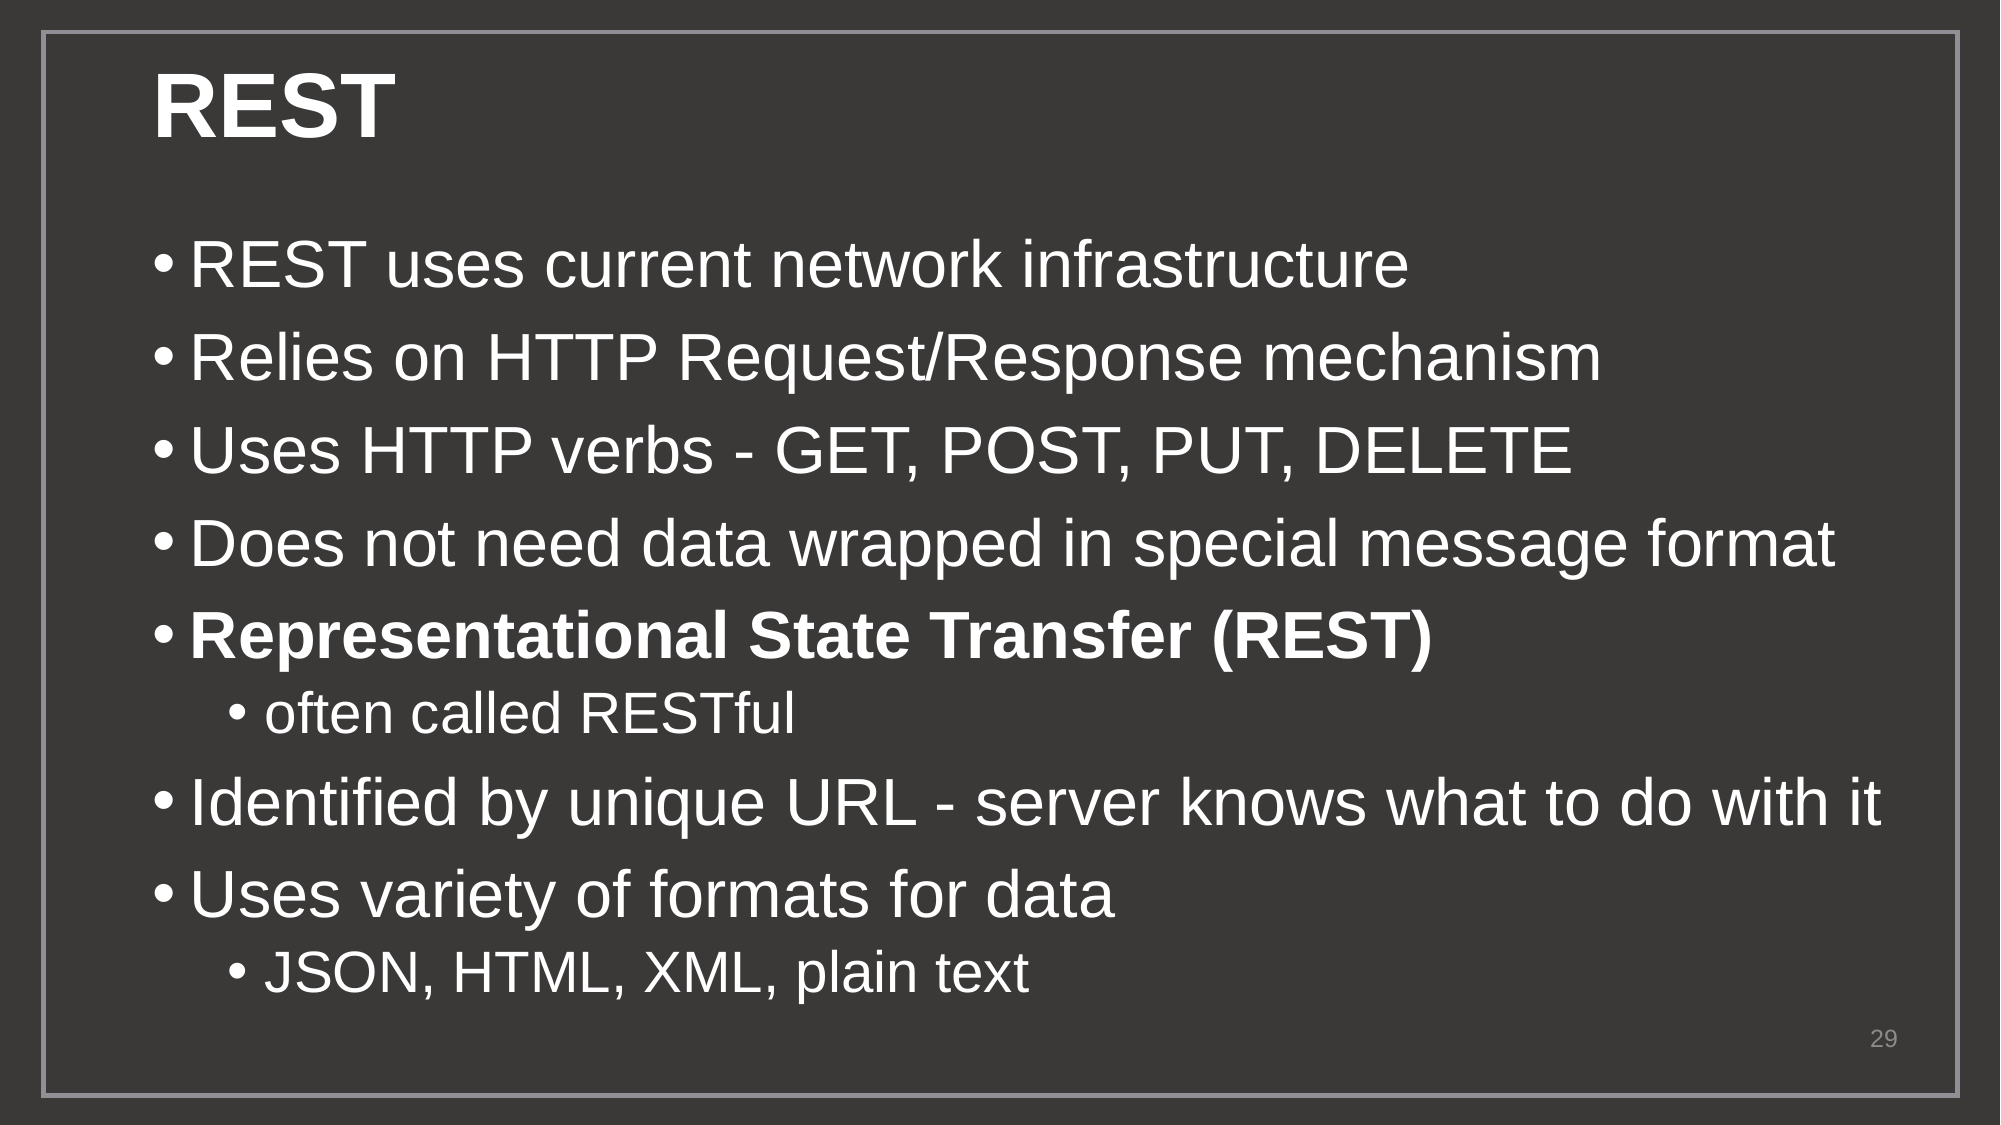

# REST
REST uses current network infrastructure
Relies on HTTP Request/Response mechanism
Uses HTTP verbs - GET, POST, PUT, DELETE
Does not need data wrapped in special message format
Representational State Transfer (REST)
often called RESTful
Identified by unique URL - server knows what to do with it
Uses variety of formats for data
JSON, HTML, XML, plain text
29